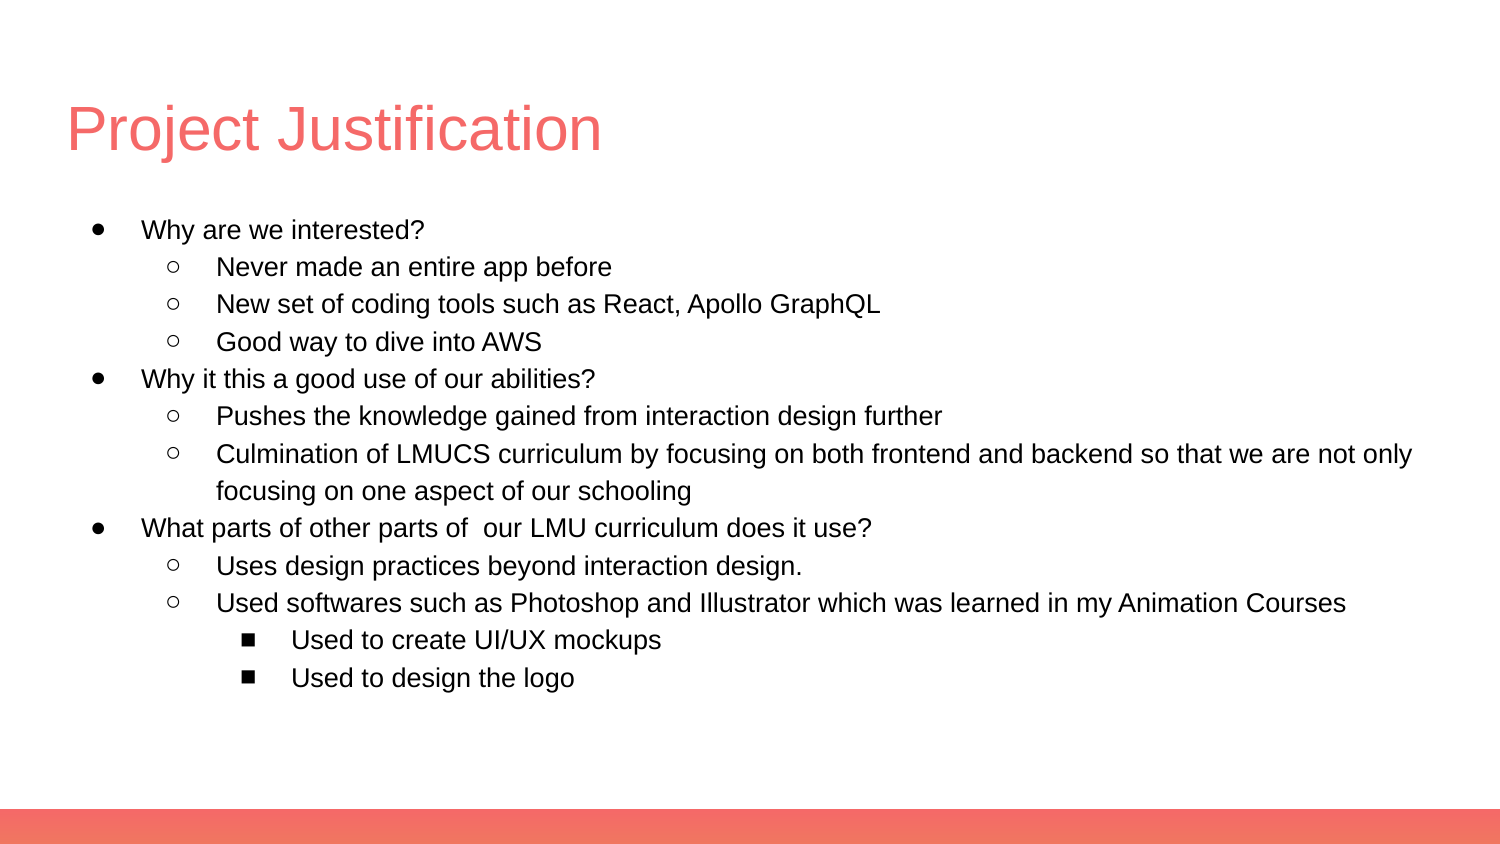

# Project Justification
Why are we interested?
Never made an entire app before
New set of coding tools such as React, Apollo GraphQL
Good way to dive into AWS
Why it this a good use of our abilities?
Pushes the knowledge gained from interaction design further
Culmination of LMUCS curriculum by focusing on both frontend and backend so that we are not only focusing on one aspect of our schooling
What parts of other parts of  our LMU curriculum does it use?
Uses design practices beyond interaction design.
Used softwares such as Photoshop and Illustrator which was learned in my Animation Courses
Used to create UI/UX mockups
Used to design the logo